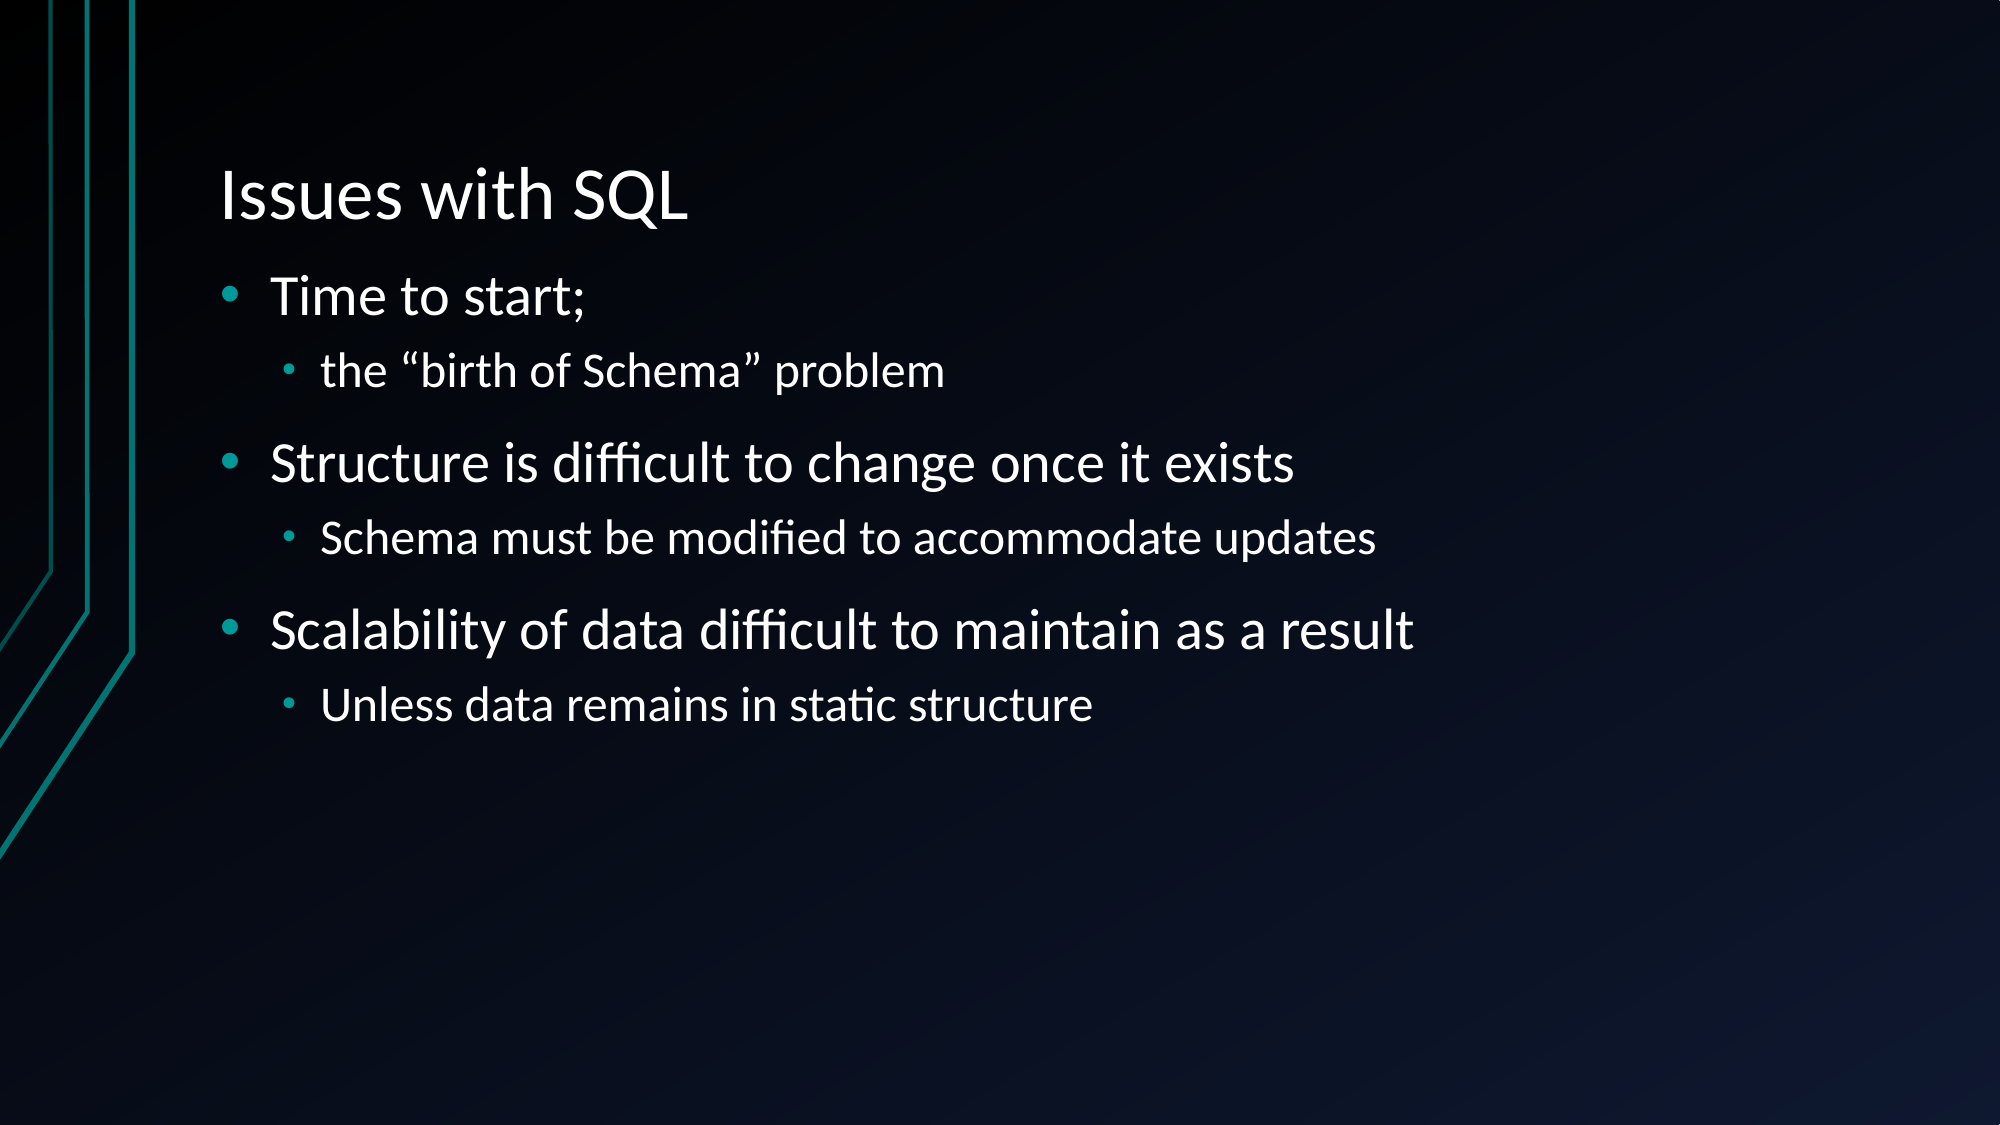

# Issues with SQL
Time to start;
the “birth of Schema” problem
Structure is difficult to change once it exists
Schema must be modified to accommodate updates
Scalability of data difficult to maintain as a result
Unless data remains in static structure